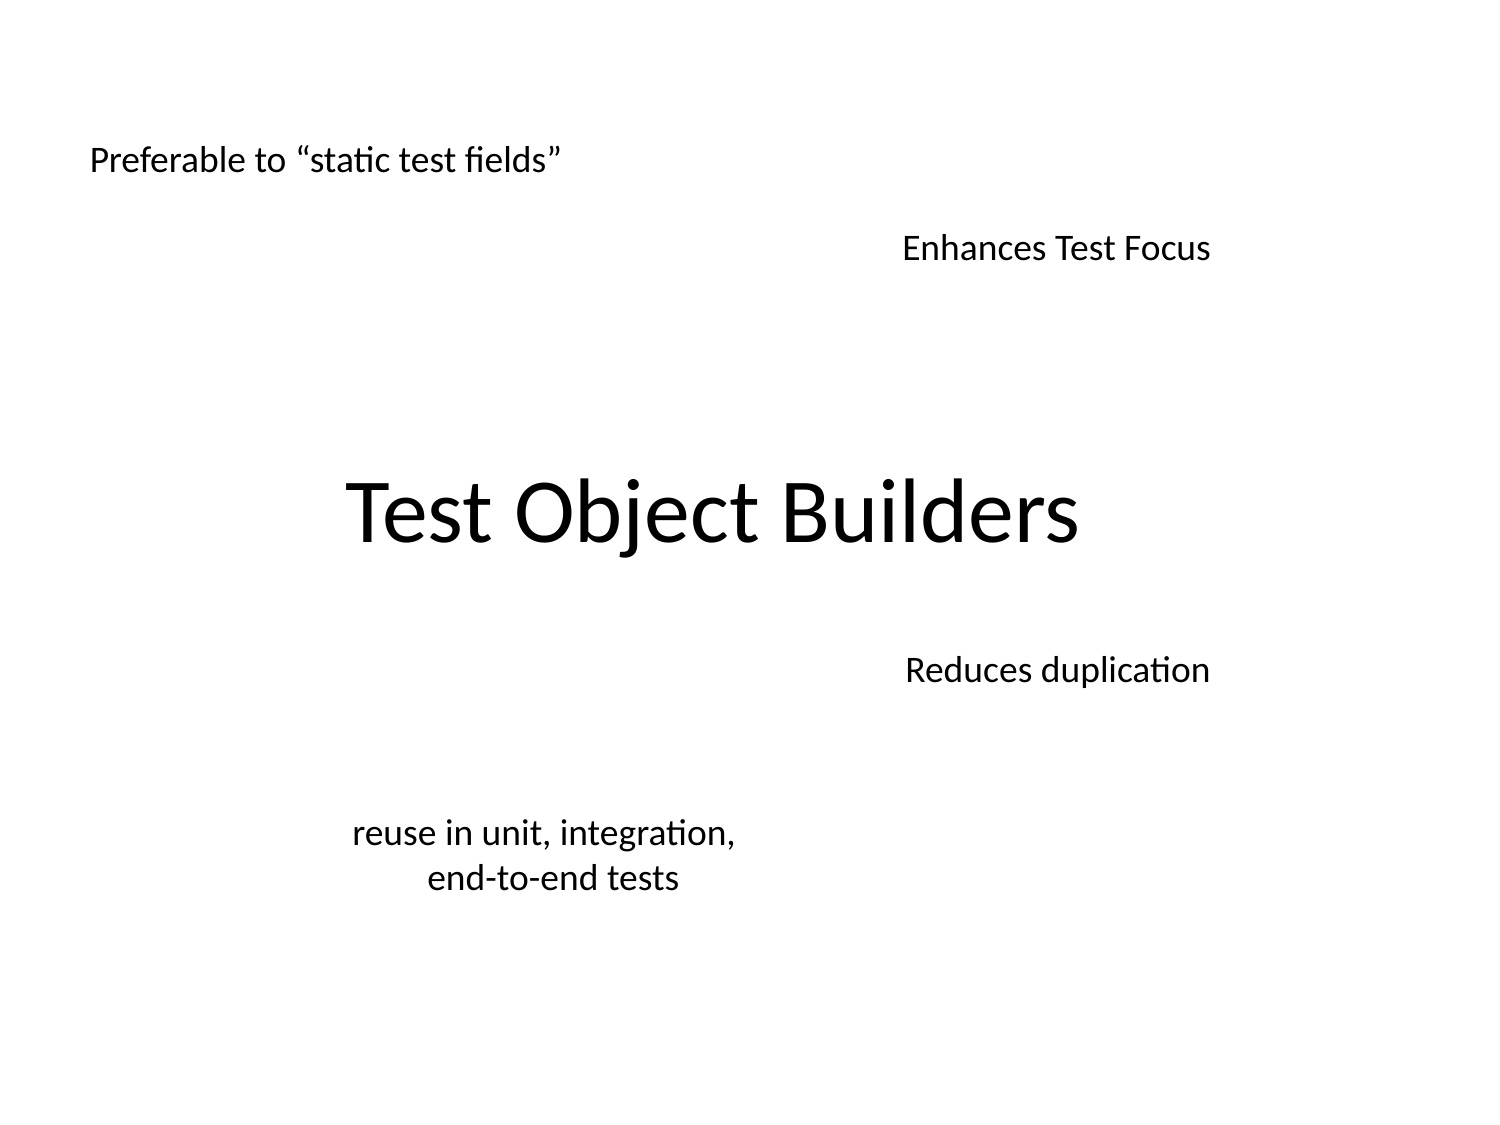

Preferable to “static test fields”
Enhances Test Focus
# Test Object Builders
Reduces duplication
reuse in unit, integration, end-to-end tests